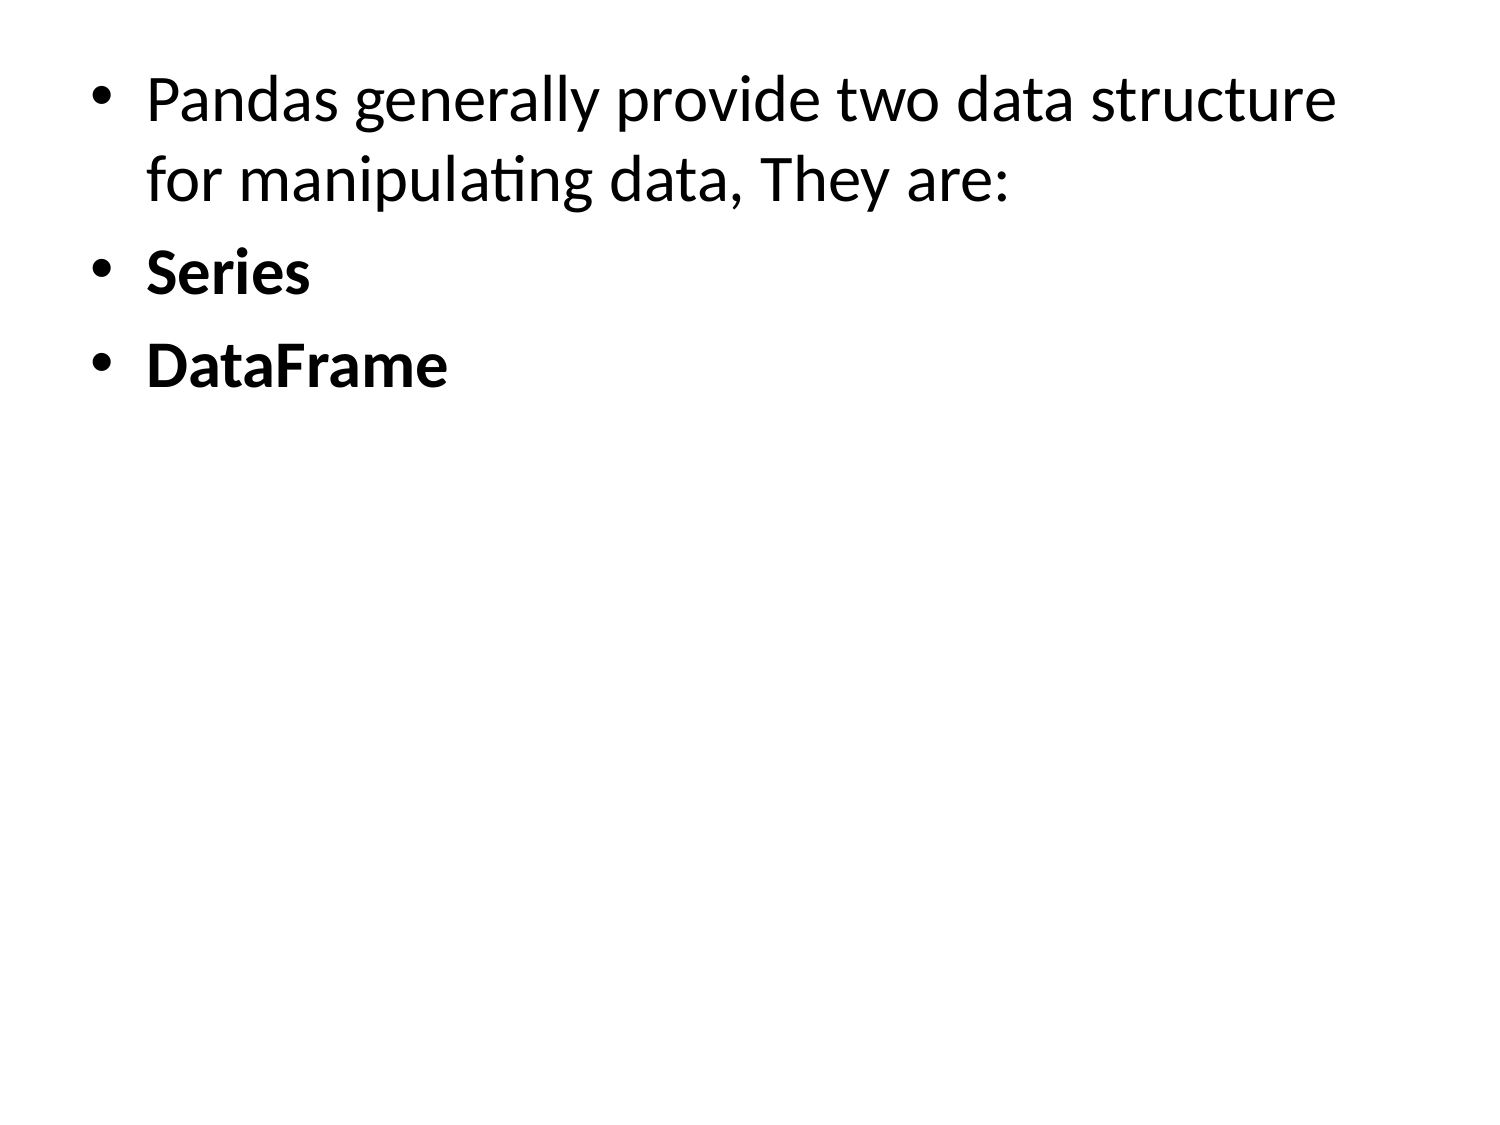

Pandas generally provide two data structure for manipulating data, They are:
Series
DataFrame